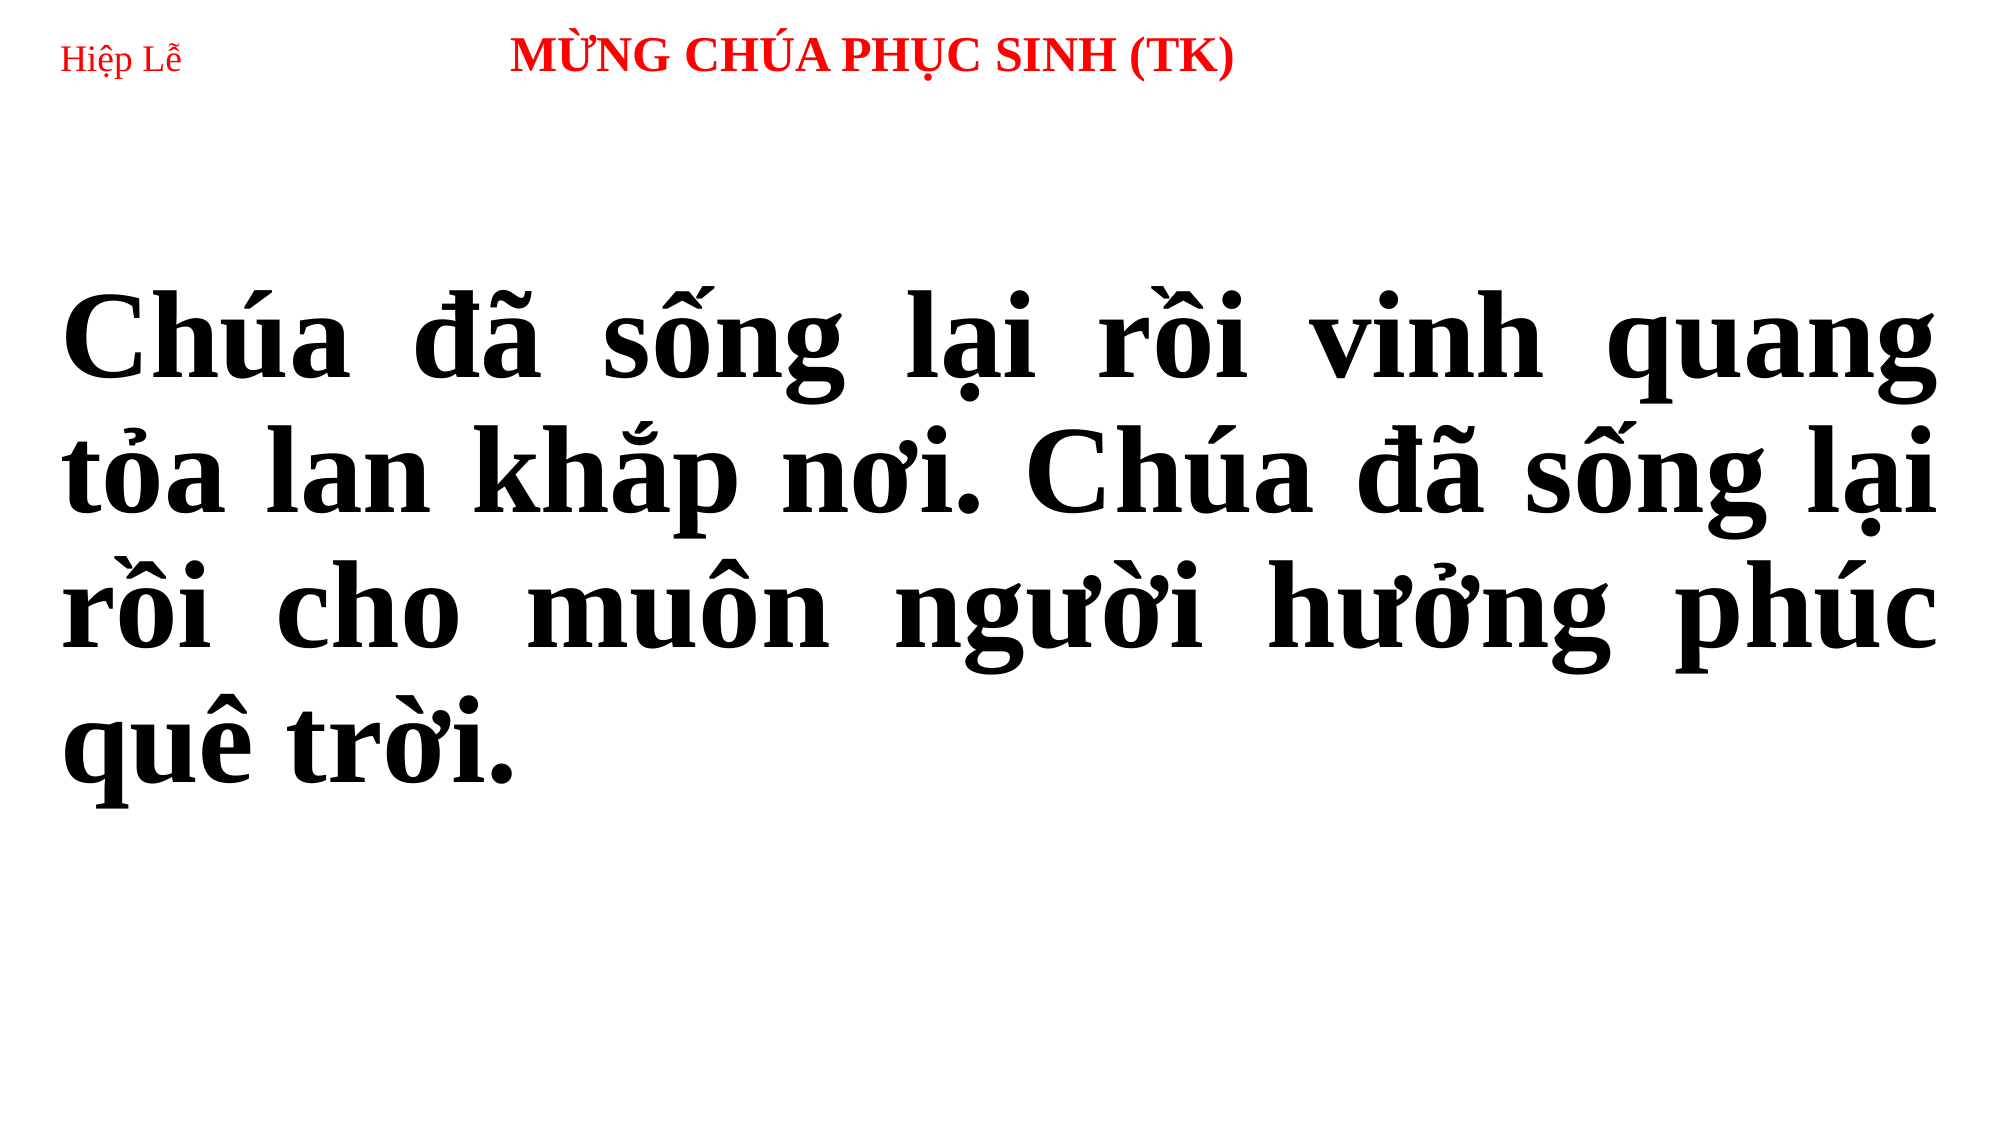

# Hiệp Lễ                    	MỪNG CHÚA PHỤC SINH (TK)
Chúa đã sống lại rồi vinh quang tỏa lan khắp nơi. Chúa đã sống lại rồi cho muôn người hưởng phúc quê trời.